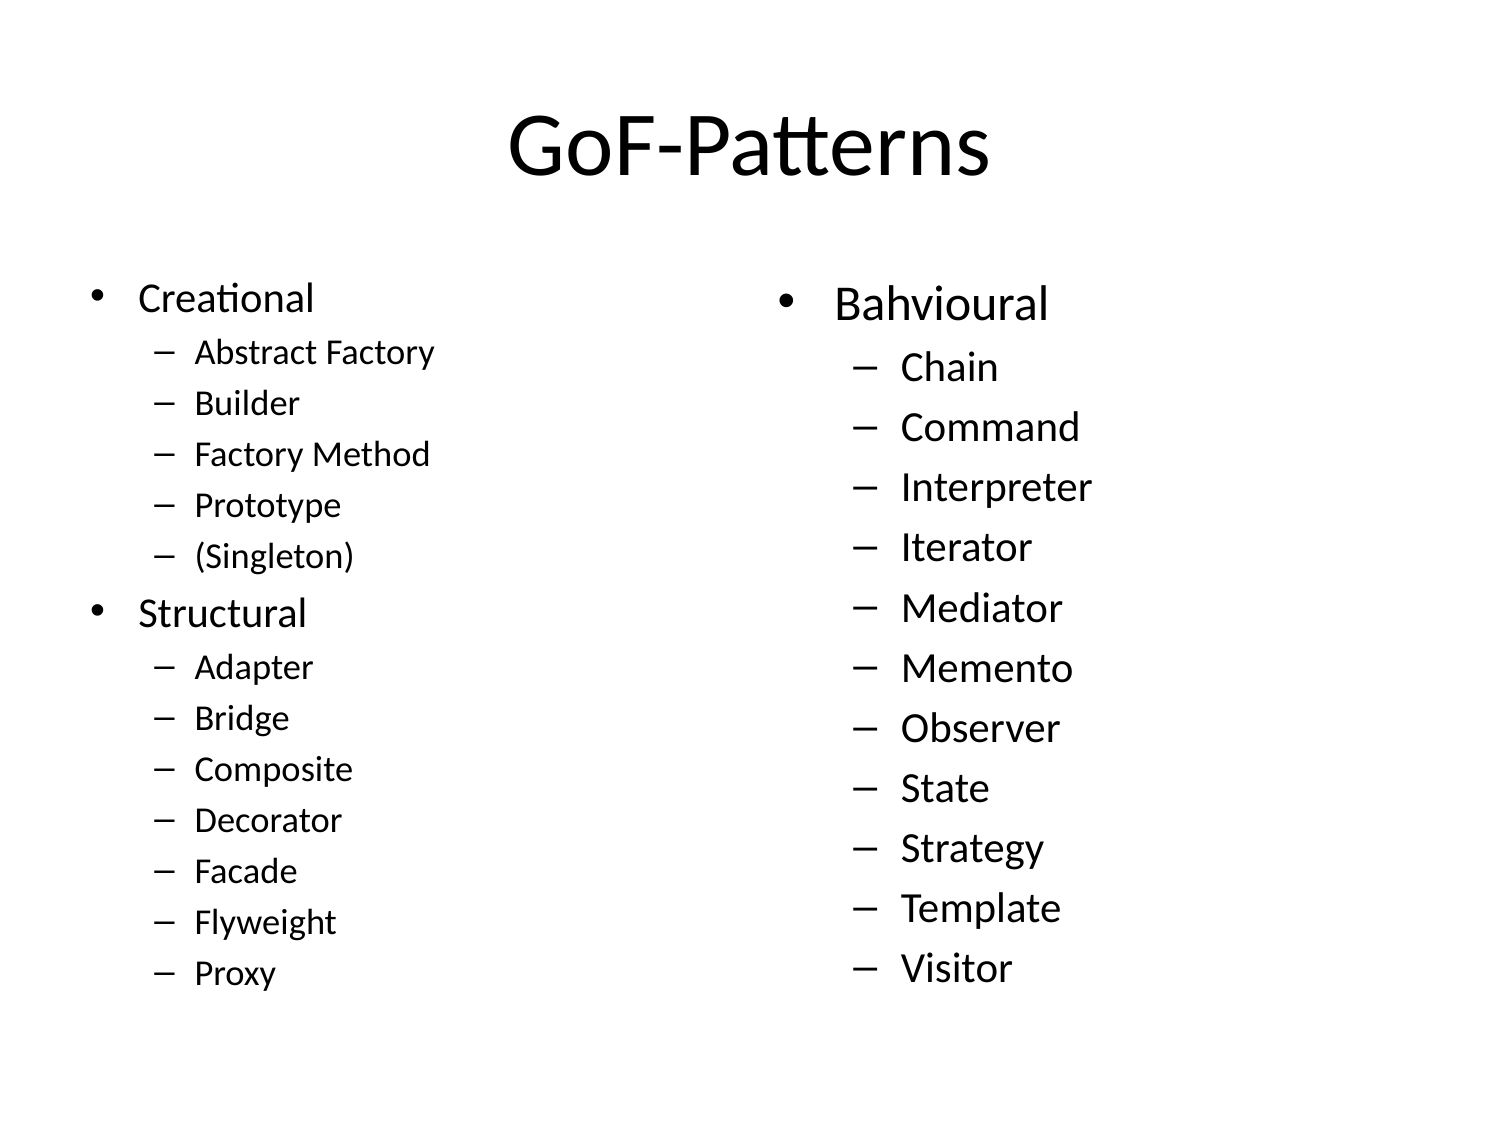

# GoF-Patterns
Creational
Abstract Factory
Builder
Factory Method
Prototype
(Singleton)
Structural
Adapter
Bridge
Composite
Decorator
Facade
Flyweight
Proxy
Bahvioural
Chain
Command
Interpreter
Iterator
Mediator
Memento
Observer
State
Strategy
Template
Visitor